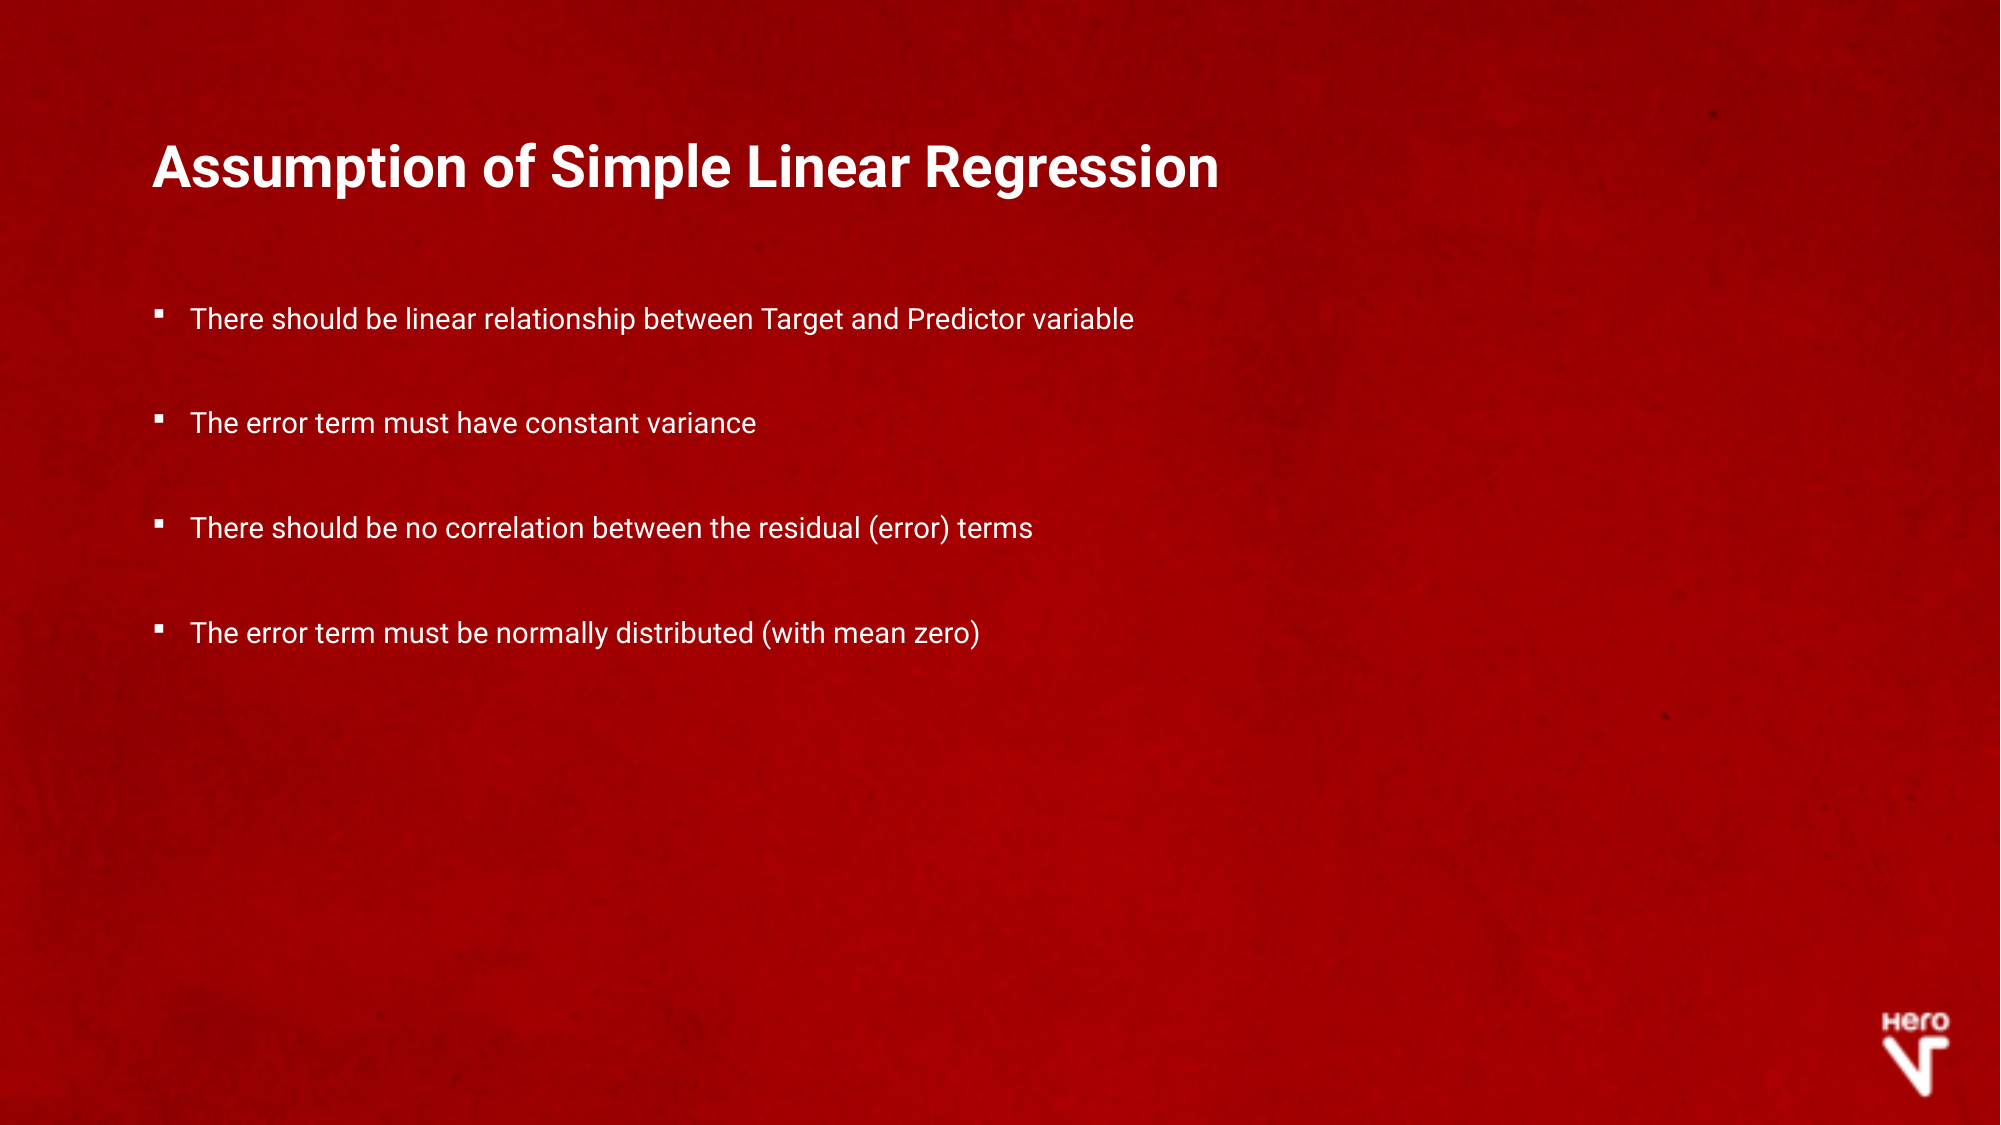

Assumption of Simple Linear Regression
There should be linear relationship between Target and Predictor variable

The error term must have constant variance

There should be no correlation between the residual (error) terms

The error term must be normally distributed (with mean zero)